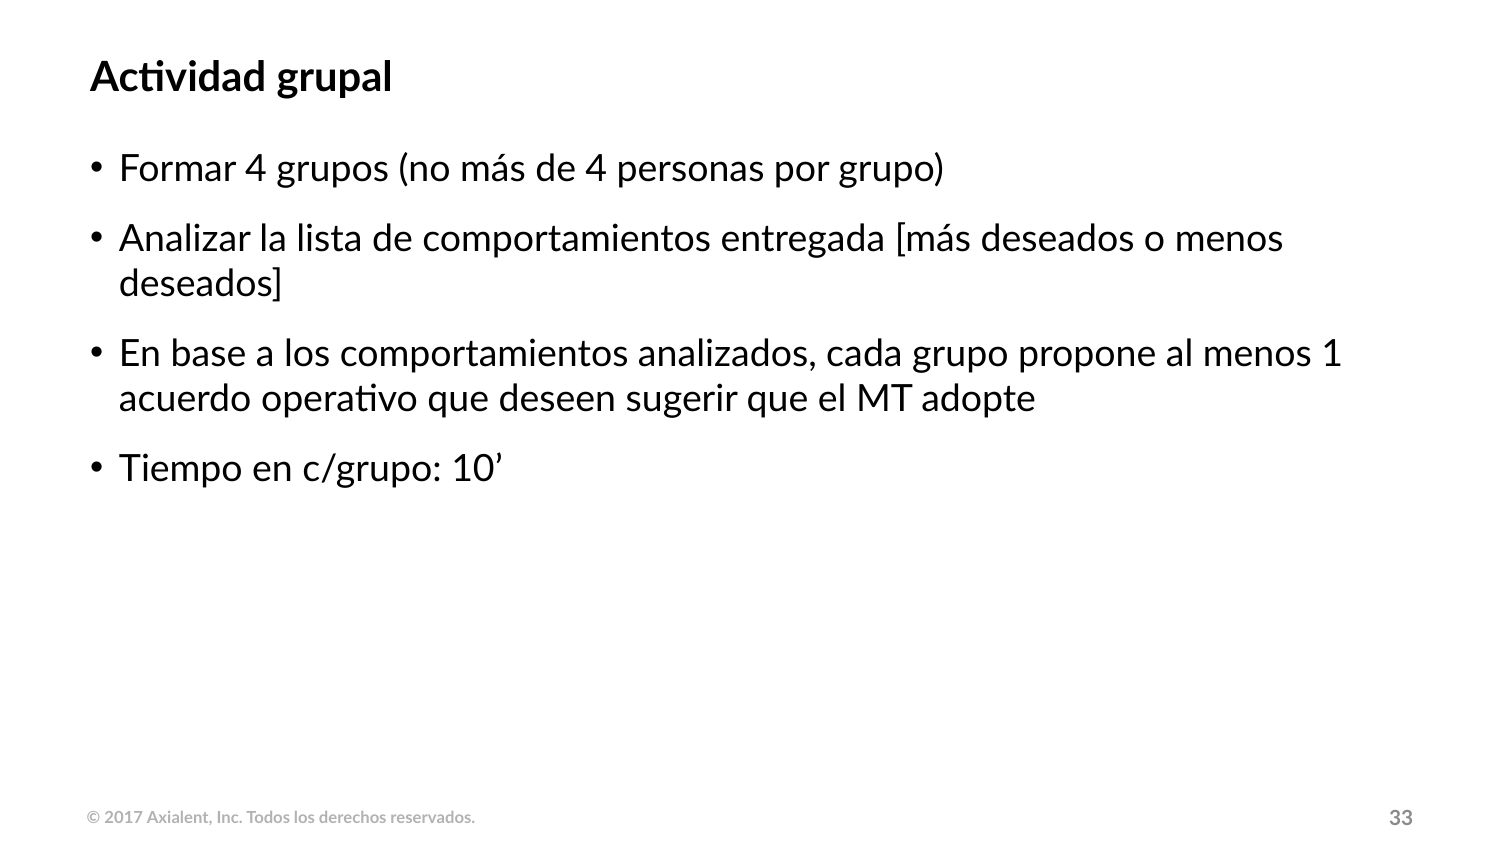

# Actividad grupal
Formar 4 grupos (no más de 4 personas por grupo)
Analizar la lista de comportamientos entregada [más deseados o menos deseados]
En base a los comportamientos analizados, cada grupo propone al menos 1 acuerdo operativo que deseen sugerir que el MT adopte
Tiempo en c/grupo: 10’

© 2017 Axialent, Inc. Todos los derechos reservados.
33